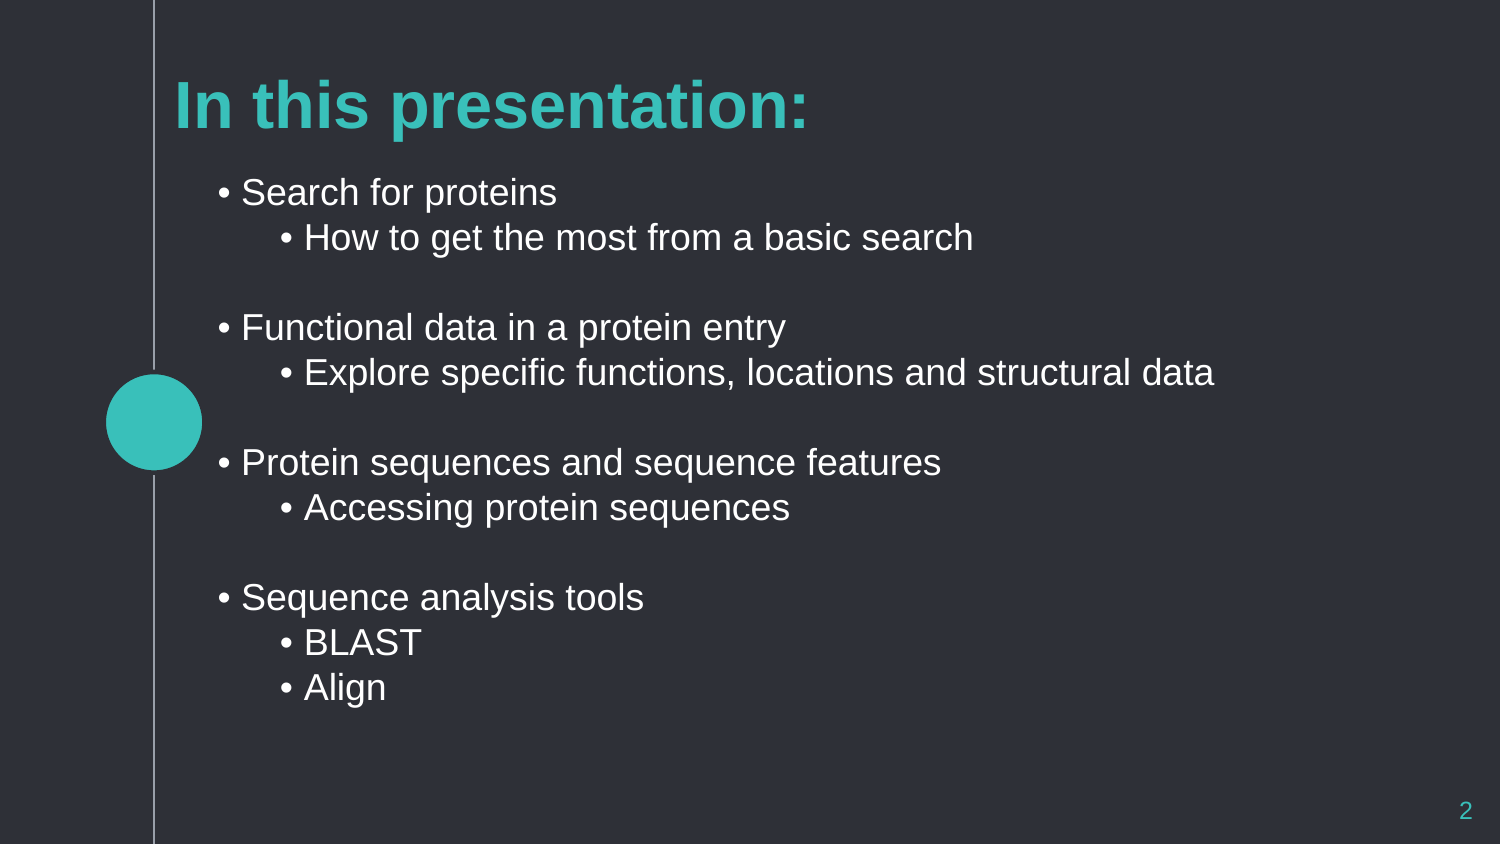

# In this presentation:
• Search for proteins
	• How to get the most from a basic search

• Functional data in a protein entry
	• Explore specific functions, locations and structural data

• Protein sequences and sequence features
	• Accessing protein sequences

• Sequence analysis tools
	• BLAST
	• Align

2